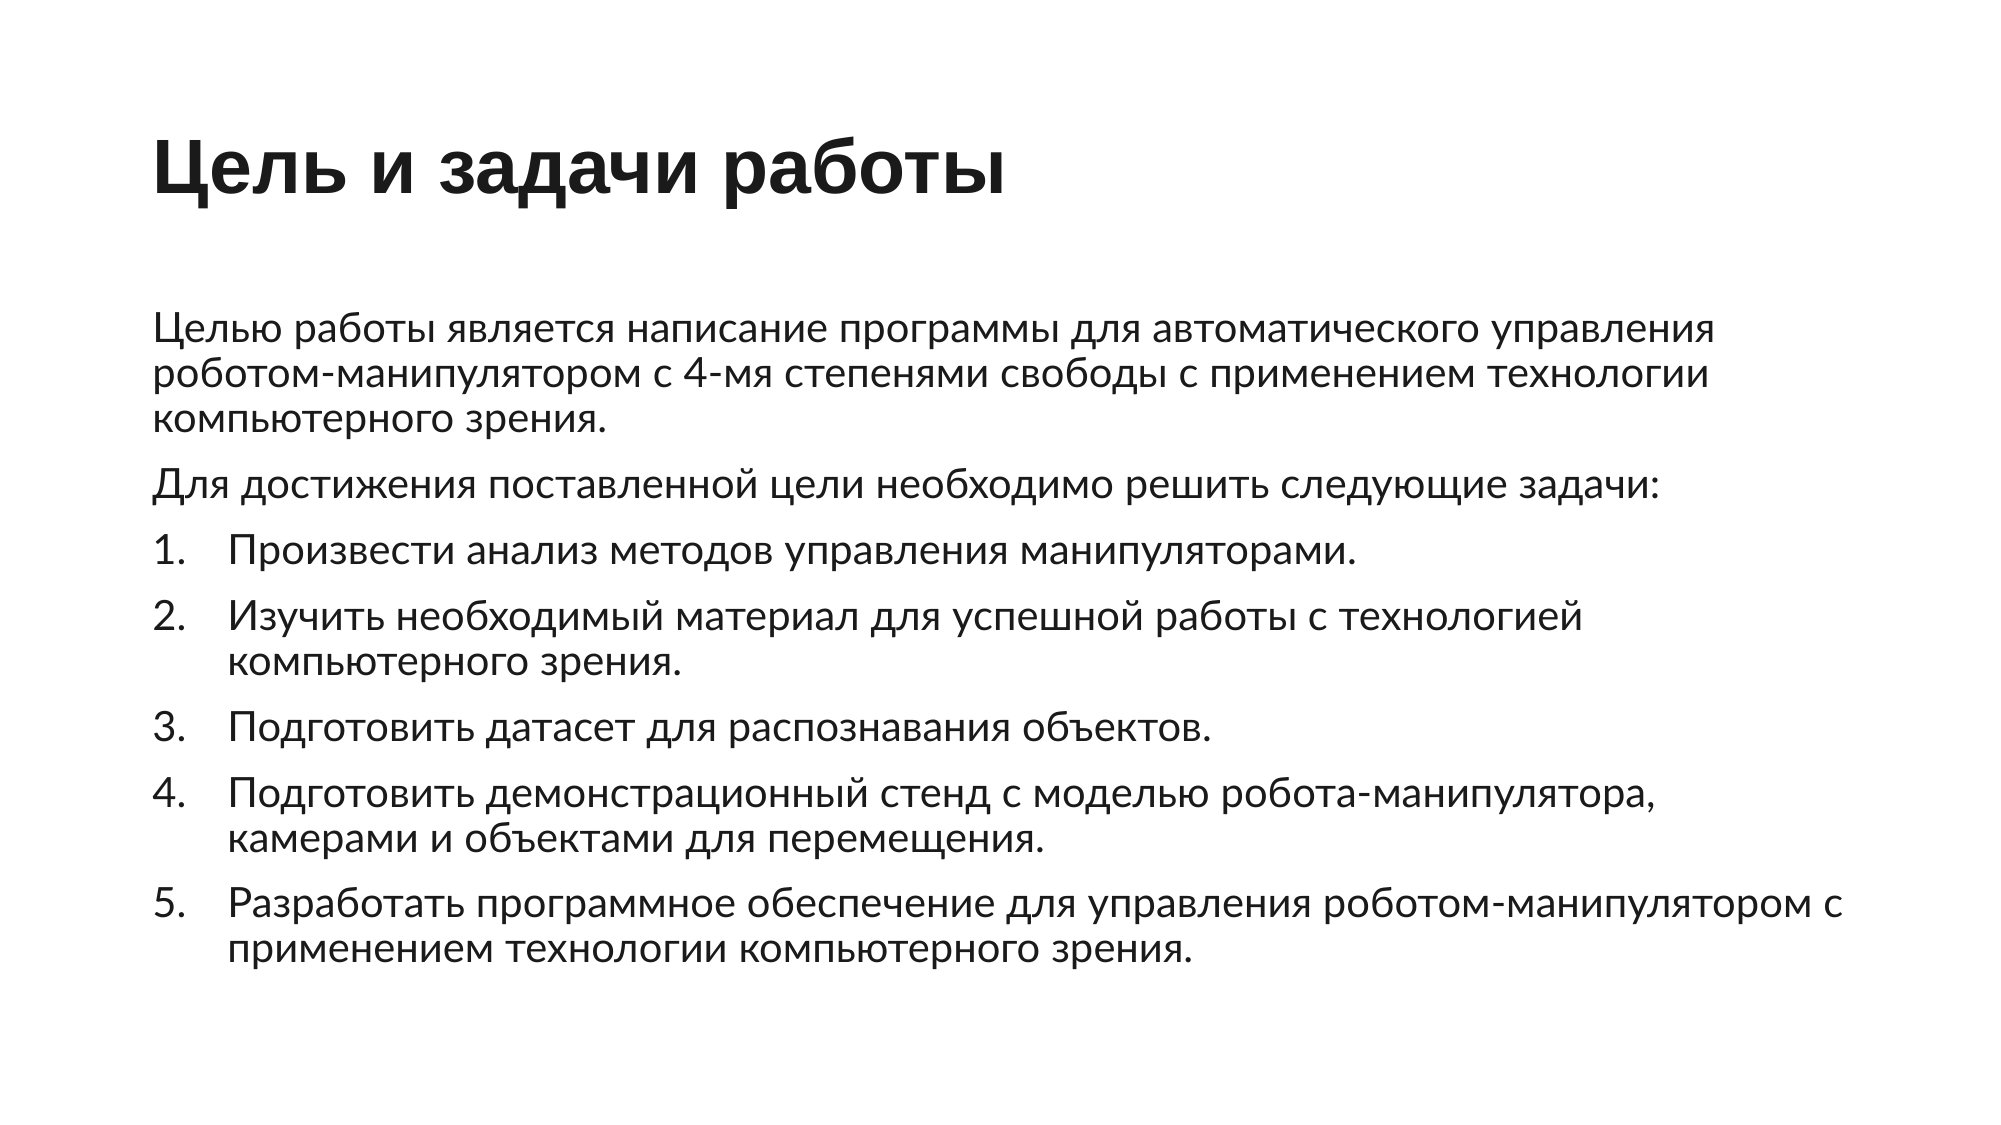

# Цель и задачи работы
Целью работы является написание программы для автоматического управления роботом-манипулятором с 4-мя степенями свободы с применением технологии компьютерного зрения.
Для достижения поставленной цели необходимо решить следующие задачи:
Произвести анализ методов управления манипуляторами.
Изучить необходимый материал для успешной работы с технологией компьютерного зрения.
Подготовить датасет для распознавания объектов.
Подготовить демонстрационный стенд с моделью робота-манипулятора, камерами и объектами для перемещения.
Разработать программное обеспечение для управления роботом-манипулятором с применением технологии компьютерного зрения.